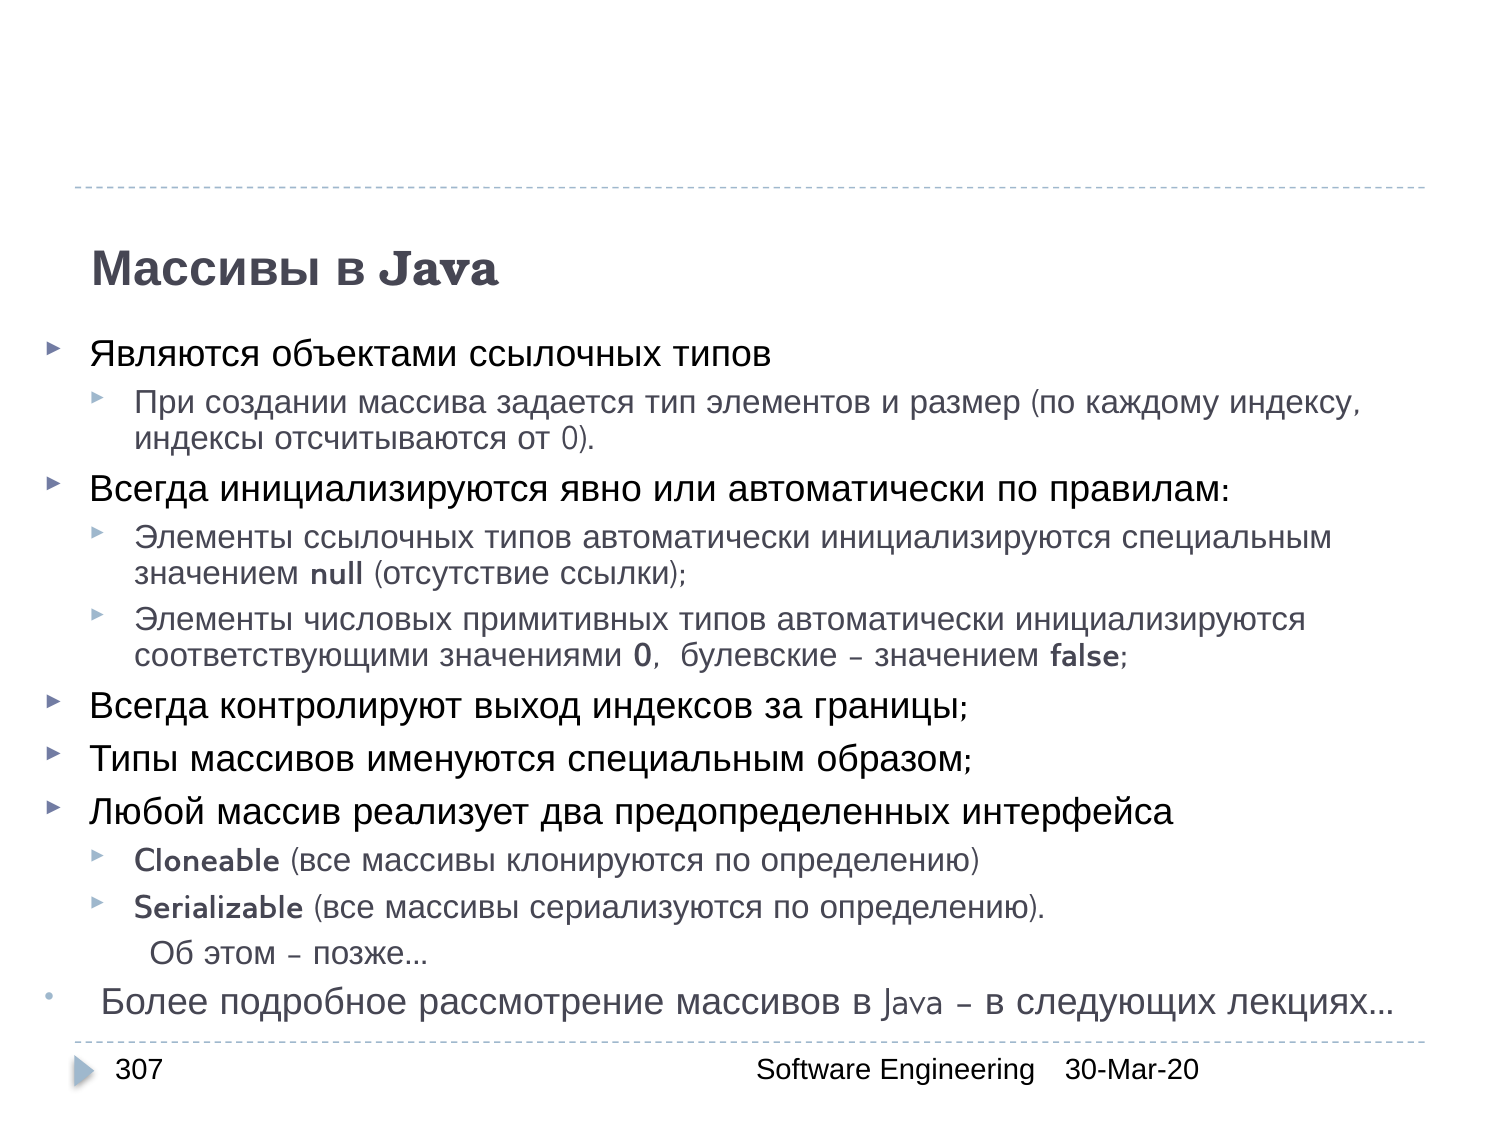

# Массивы в Java
Являются объектами ссылочных типов
При создании массива задается тип элементов и размер (по каждому индексу, индексы отсчитываются от 0).
Всегда инициализируются явно или автоматически по правилам:
Элементы ссылочных типов автоматически инициализируются специальным значением null (отсутствие ссылки);
Элементы числовых примитивных типов автоматически инициализируются соответствующими значениями 0,  булевские – значением false;
Всегда контролируют выход индексов за границы;
Типы массивов именуются специальным образом;
Любой массив реализует два предопределенных интерфейса
Cloneable (все массивы клонируются по определению)
Serializable (все массивы сериализуются по определению).
      Об этом – позже...
Более подробное рассмотрение массивов в Java – в следующих лекциях...

307
Software Engineering
30-Mar-20